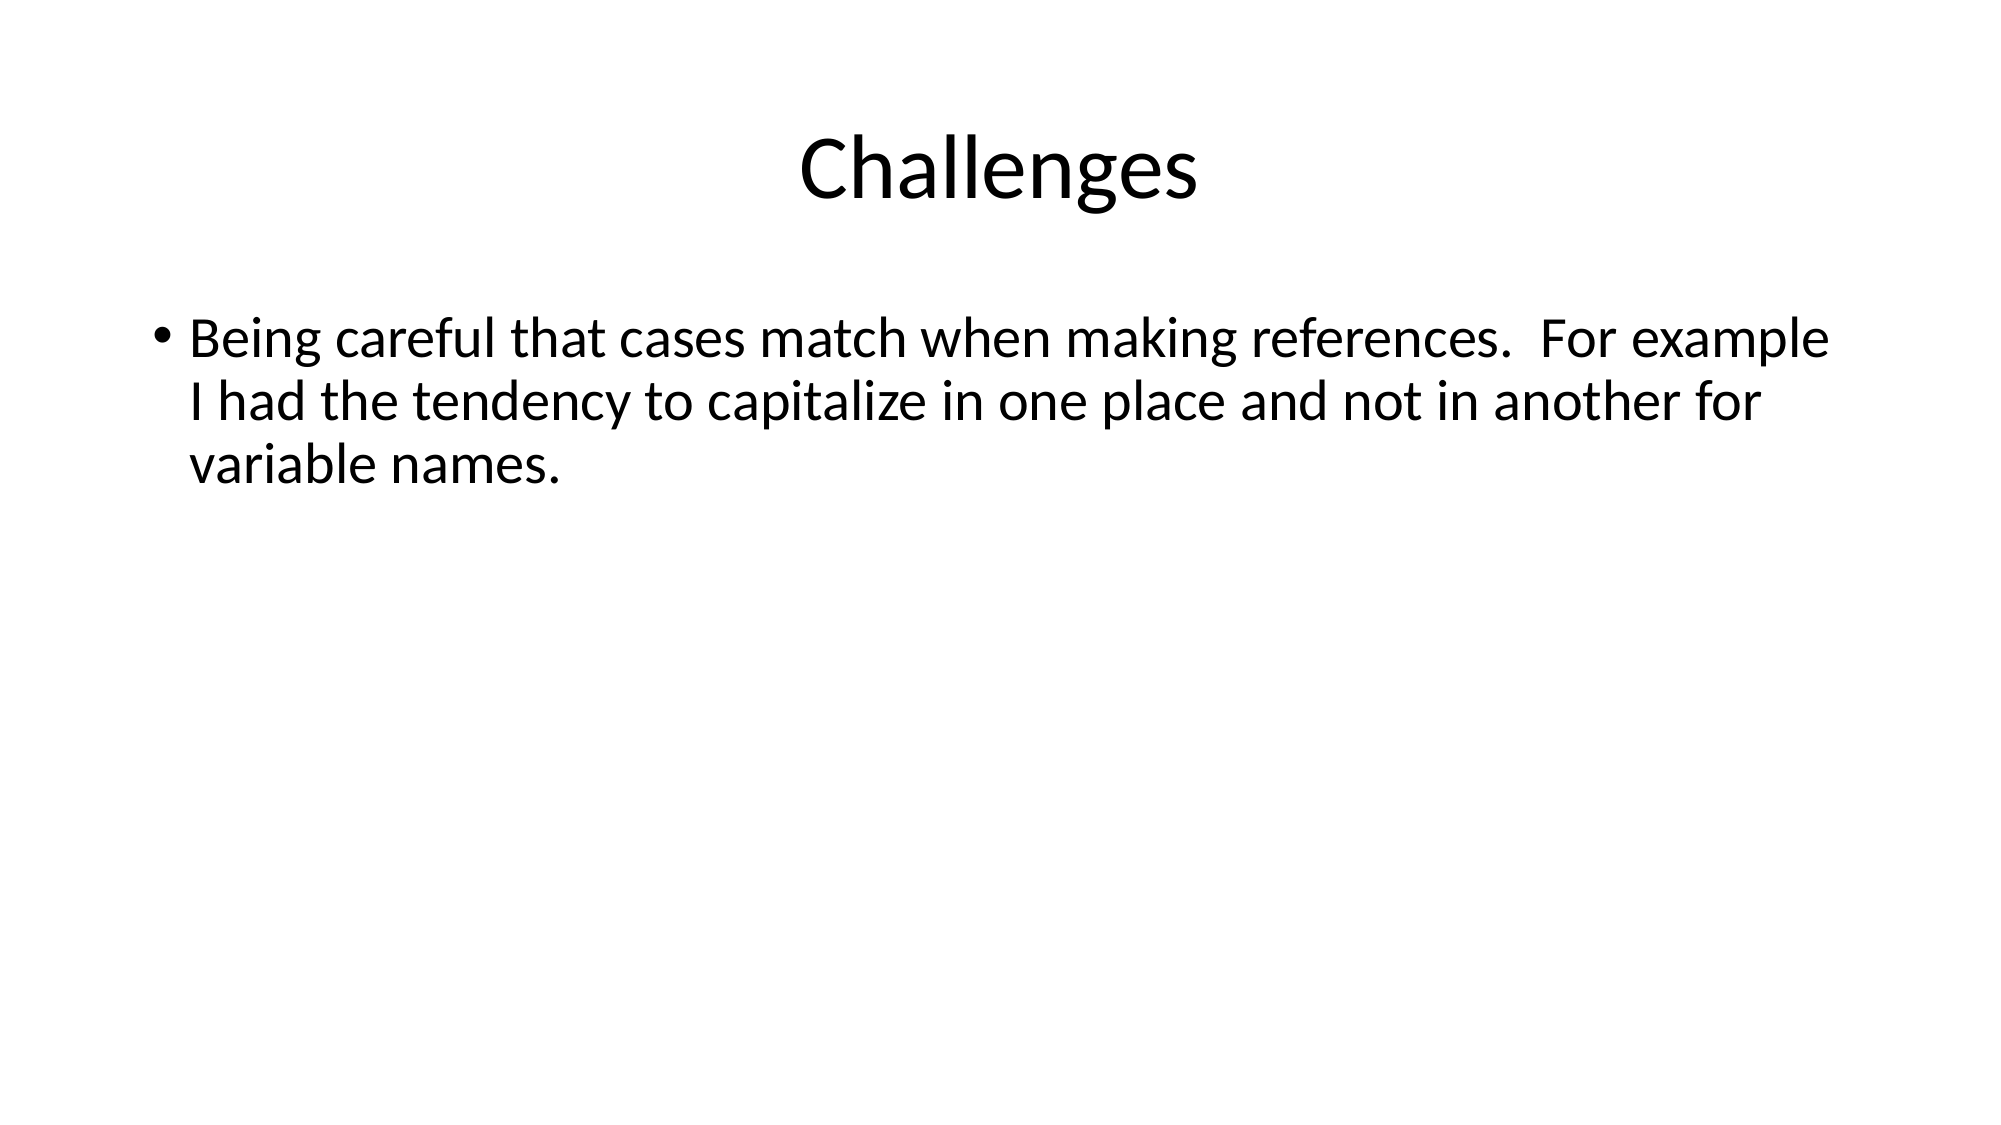

# Challenges
Being careful that cases match when making references.  For example I had the tendency to capitalize in one place and not in another for variable names.